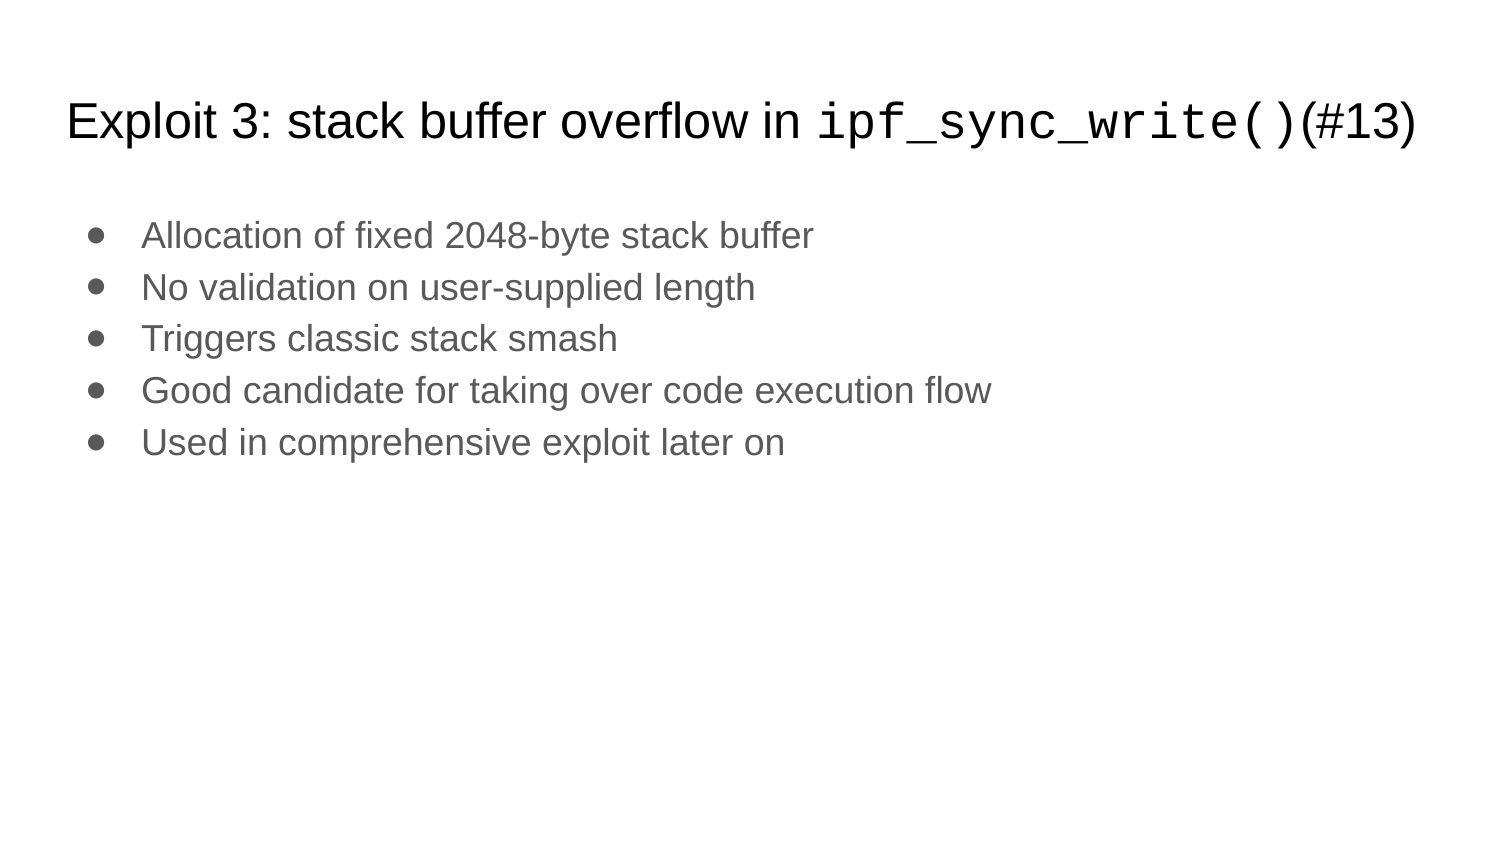

# Exploit 3: stack buffer overflow in ipf_sync_write()(#13)

Allocation of fixed 2048-byte stack buffer
No validation on user-supplied length
Triggers classic stack smash
Good candidate for taking over code execution flow
Used in comprehensive exploit later on